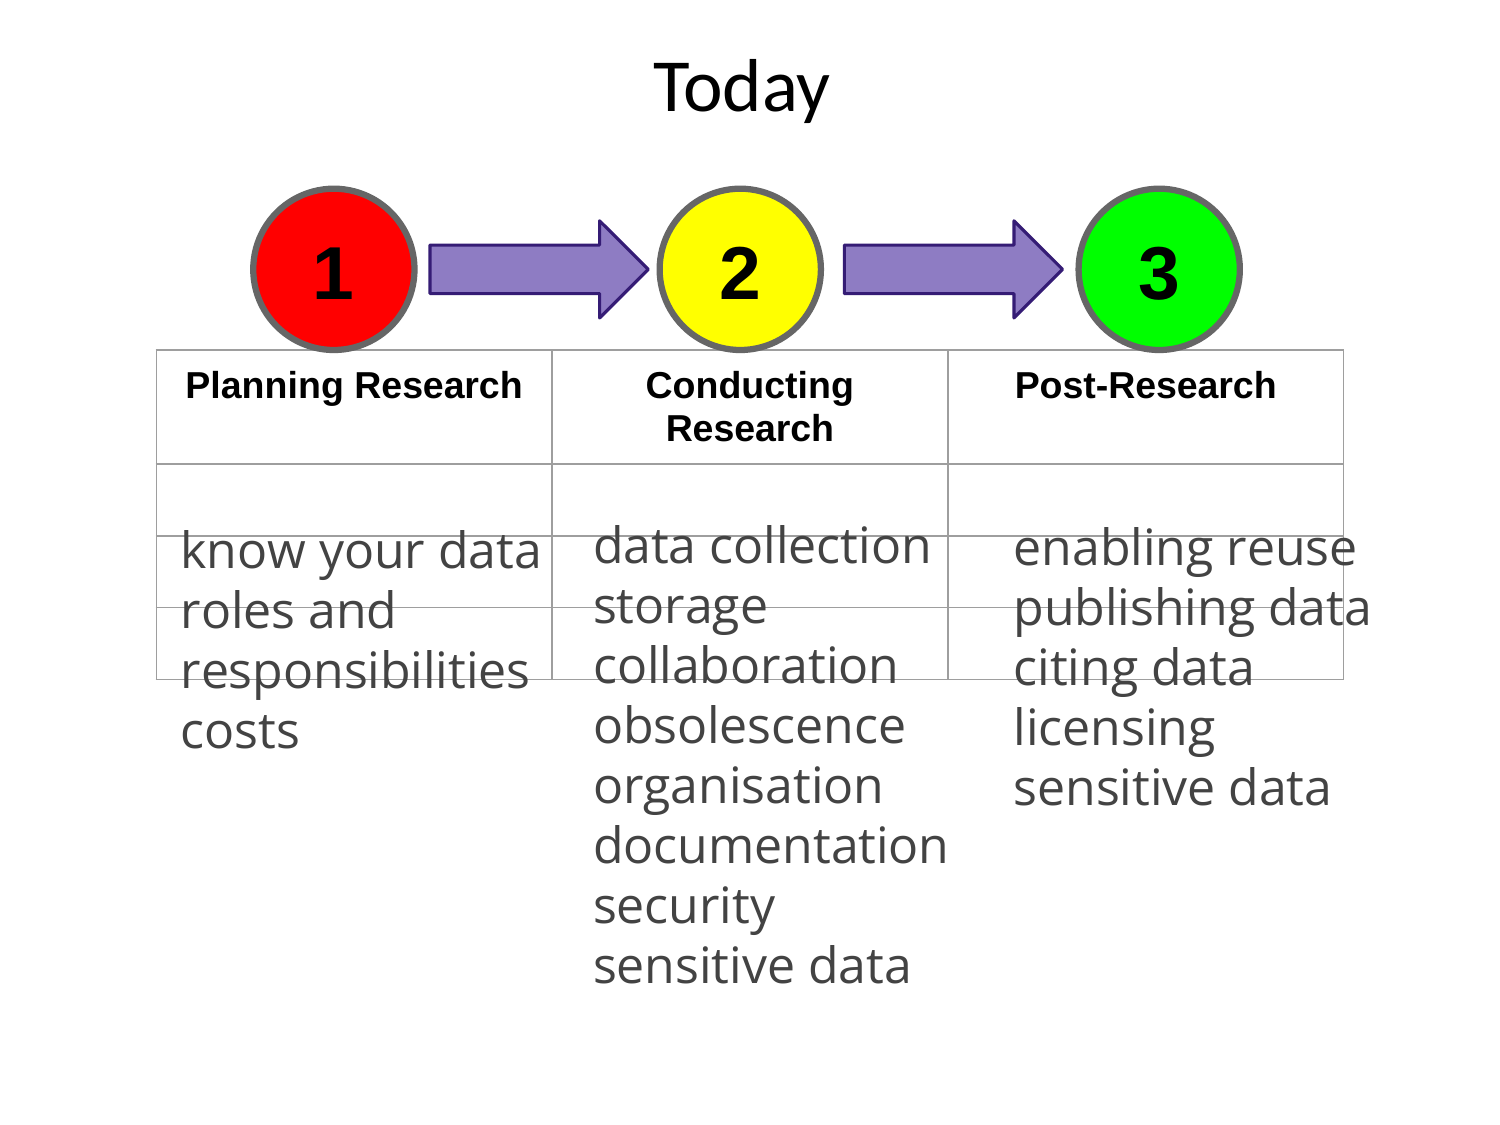

# Today
1
2
3

| Planning Research | Conducting Research | Post-Research |
| --- | --- | --- |
|  |  |  |
|  |  |  |
|  |  |  |
data collection
storage
collaboration
obsolescence
organisation
documentation
security
sensitive data
enabling reuse
publishing data
citing data
licensing
sensitive data
know your data
roles and responsibilities
costs